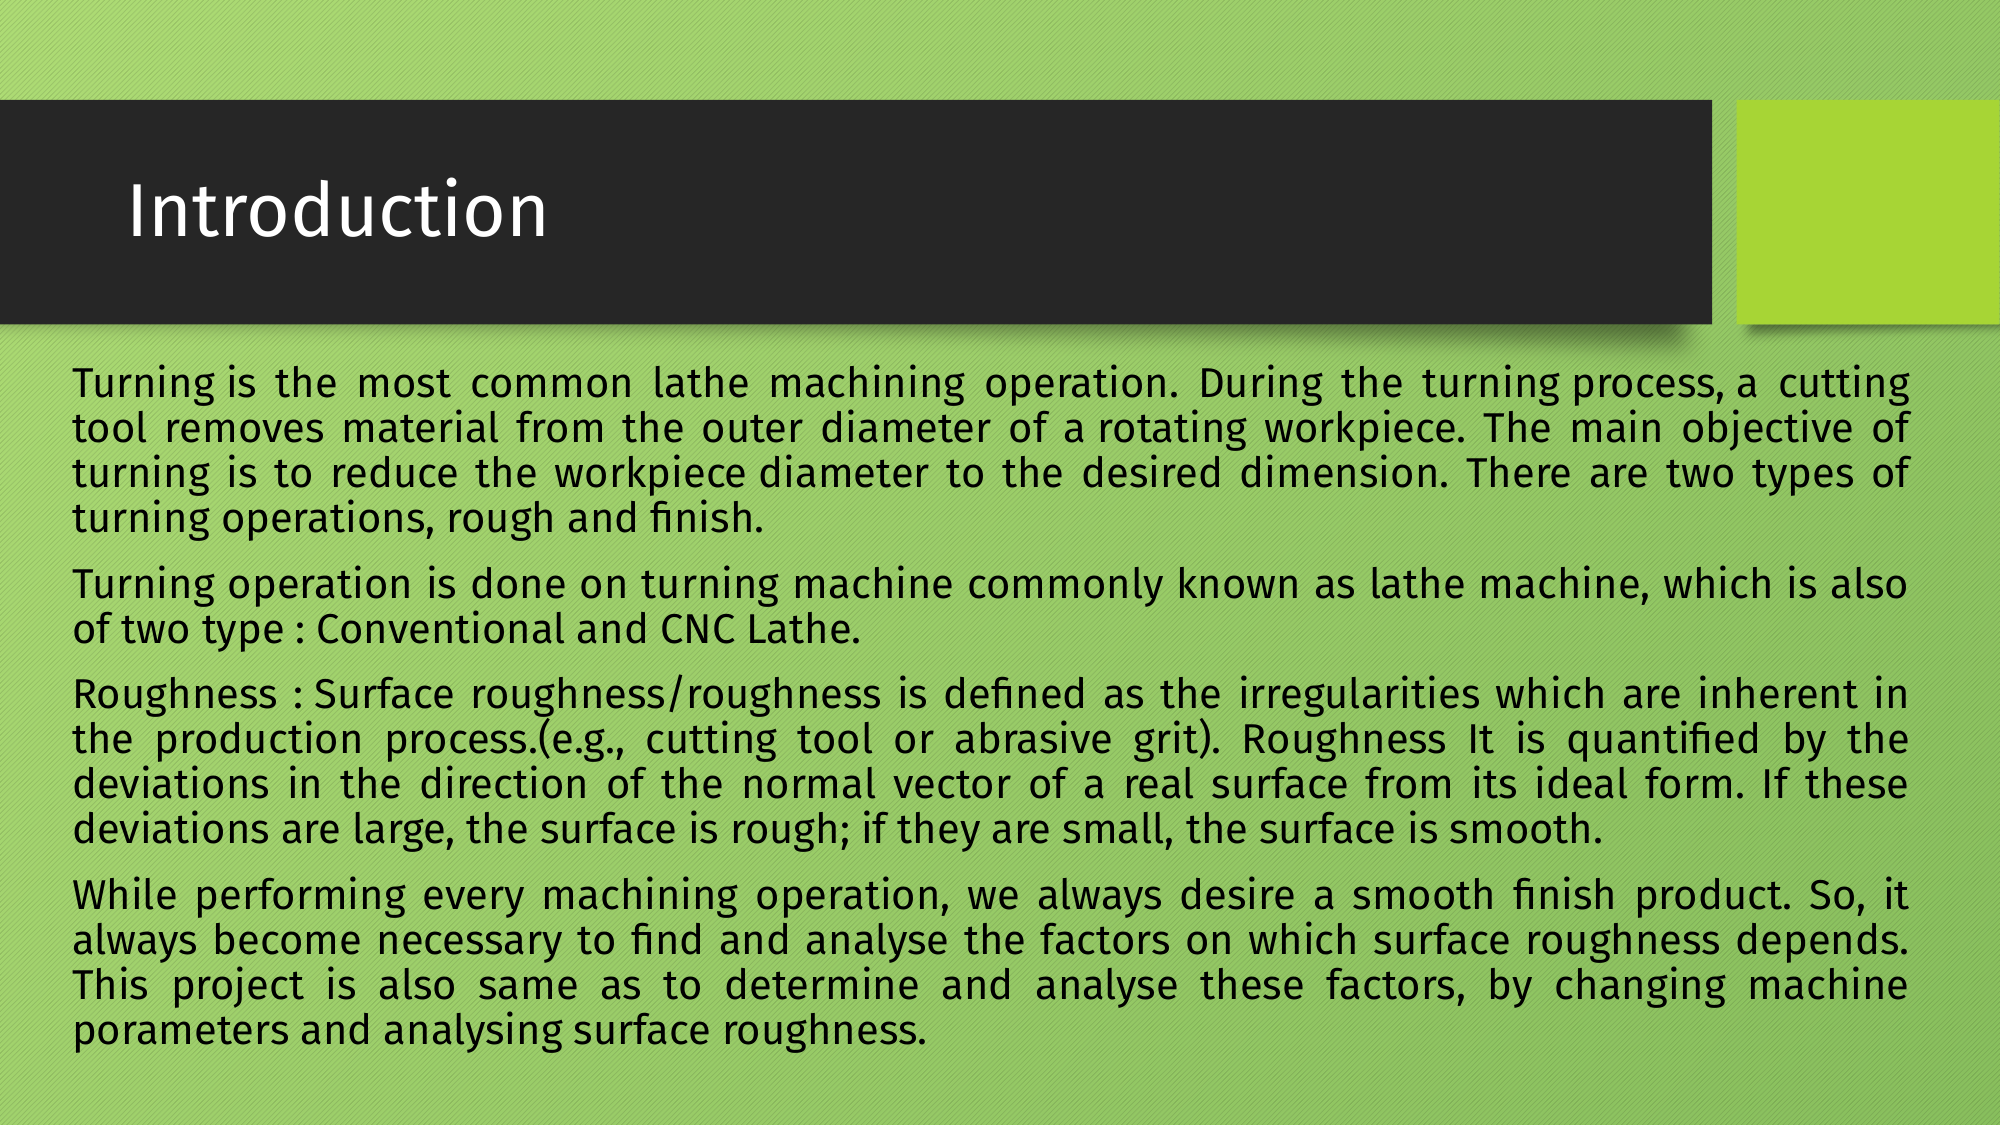

# Introduction
Turning is the most common lathe machining operation. During the turning process, a cutting tool removes material from the outer diameter of a rotating workpiece. The main objective of turning is to reduce the workpiece diameter to the desired dimension. There are two types of turning operations, rough and finish.
Turning operation is done on turning machine commonly known as lathe machine, which is also of two type : Conventional and CNC Lathe.
Roughness : Surface roughness/roughness is defined as the irregularities which are inherent in the production process.(e.g., cutting tool or abrasive grit). Roughness It is quantified by the deviations in the direction of the normal vector of a real surface from its ideal form. If these deviations are large, the surface is rough; if they are small, the surface is smooth.
While performing every machining operation, we always desire a smooth finish product. So, it always become necessary to find and analyse the factors on which surface roughness depends. This project is also same as to determine and analyse these factors, by changing machine porameters and analysing surface roughness.